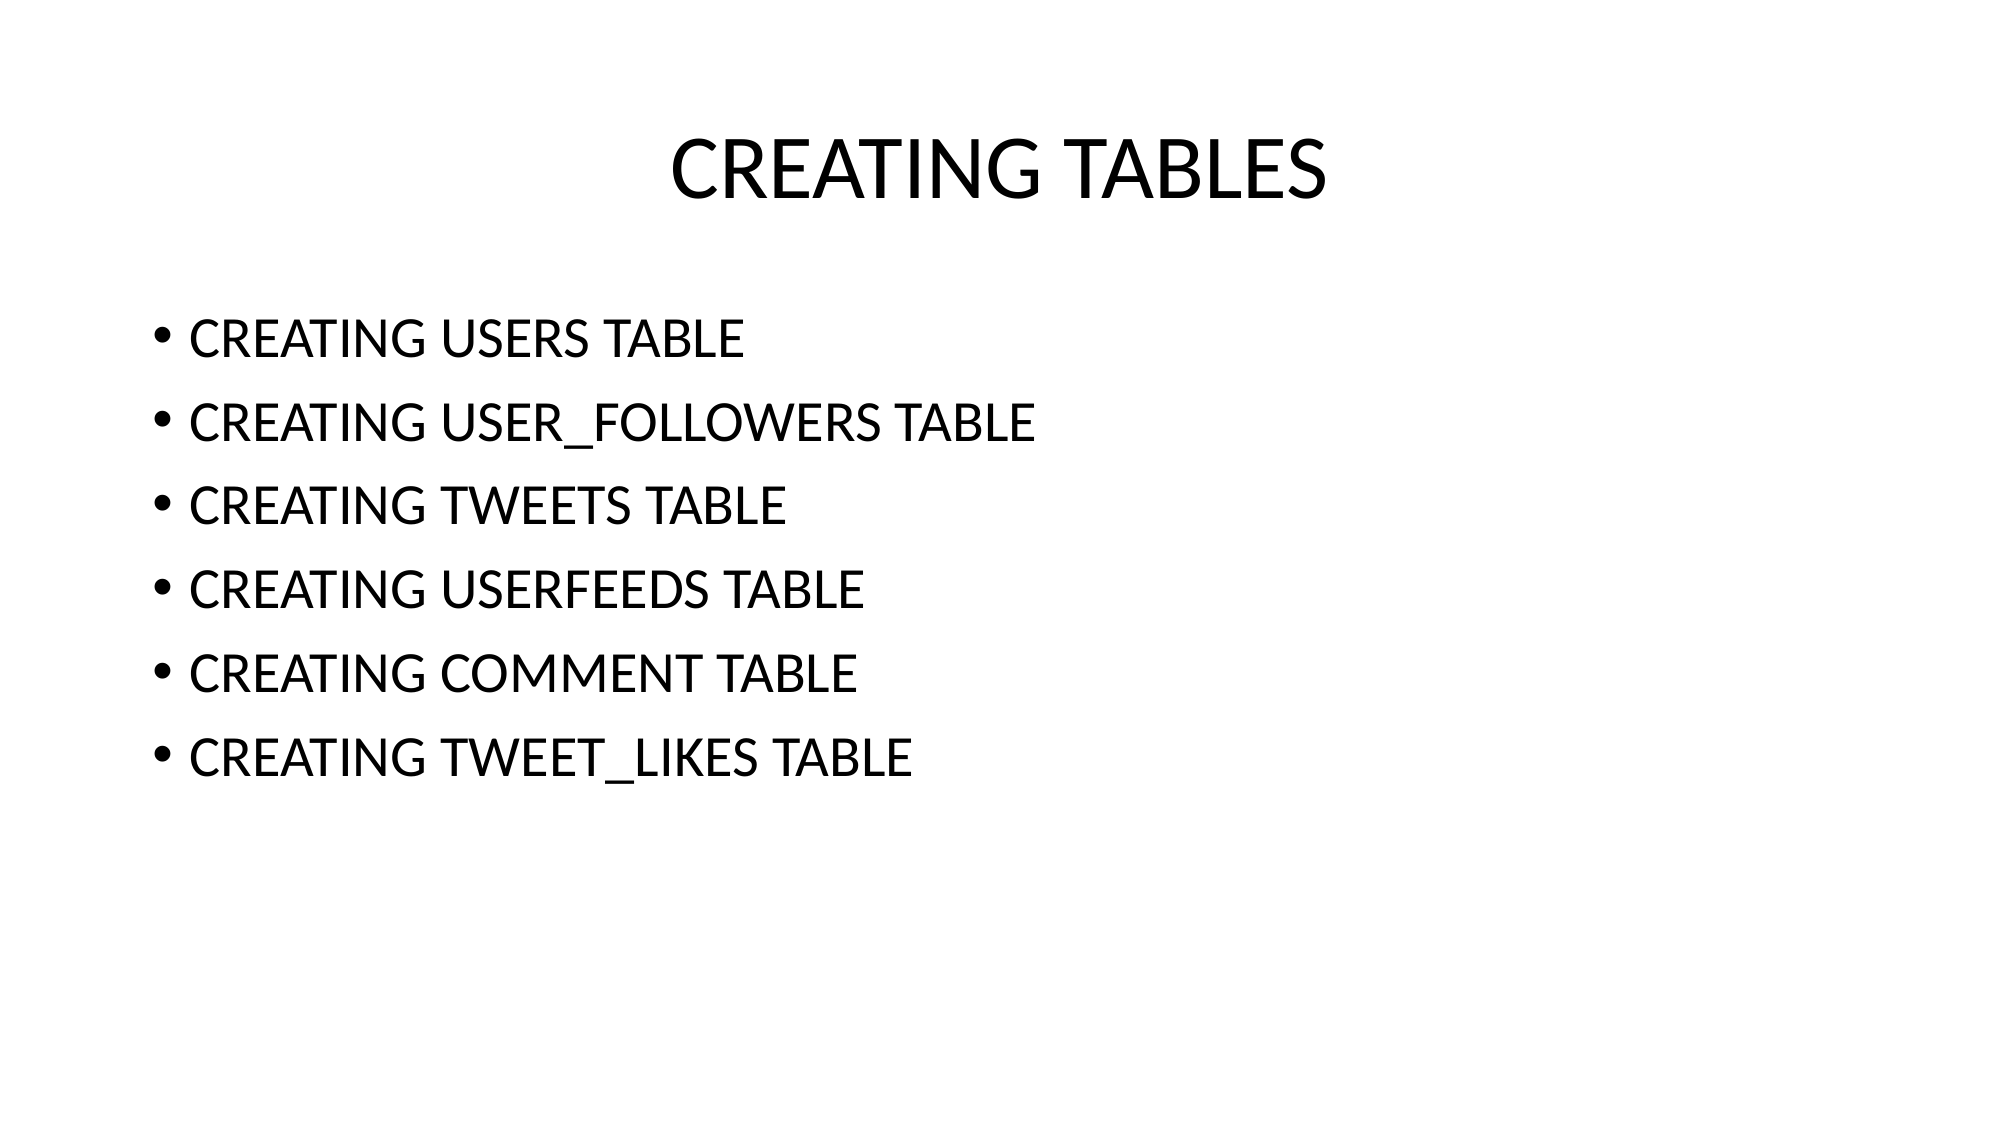

# CREATING TABLES
CREATING USERS TABLE
CREATING USER_FOLLOWERS TABLE
CREATING TWEETS TABLE
CREATING USERFEEDS TABLE
CREATING COMMENT TABLE
CREATING TWEET_LIKES TABLE